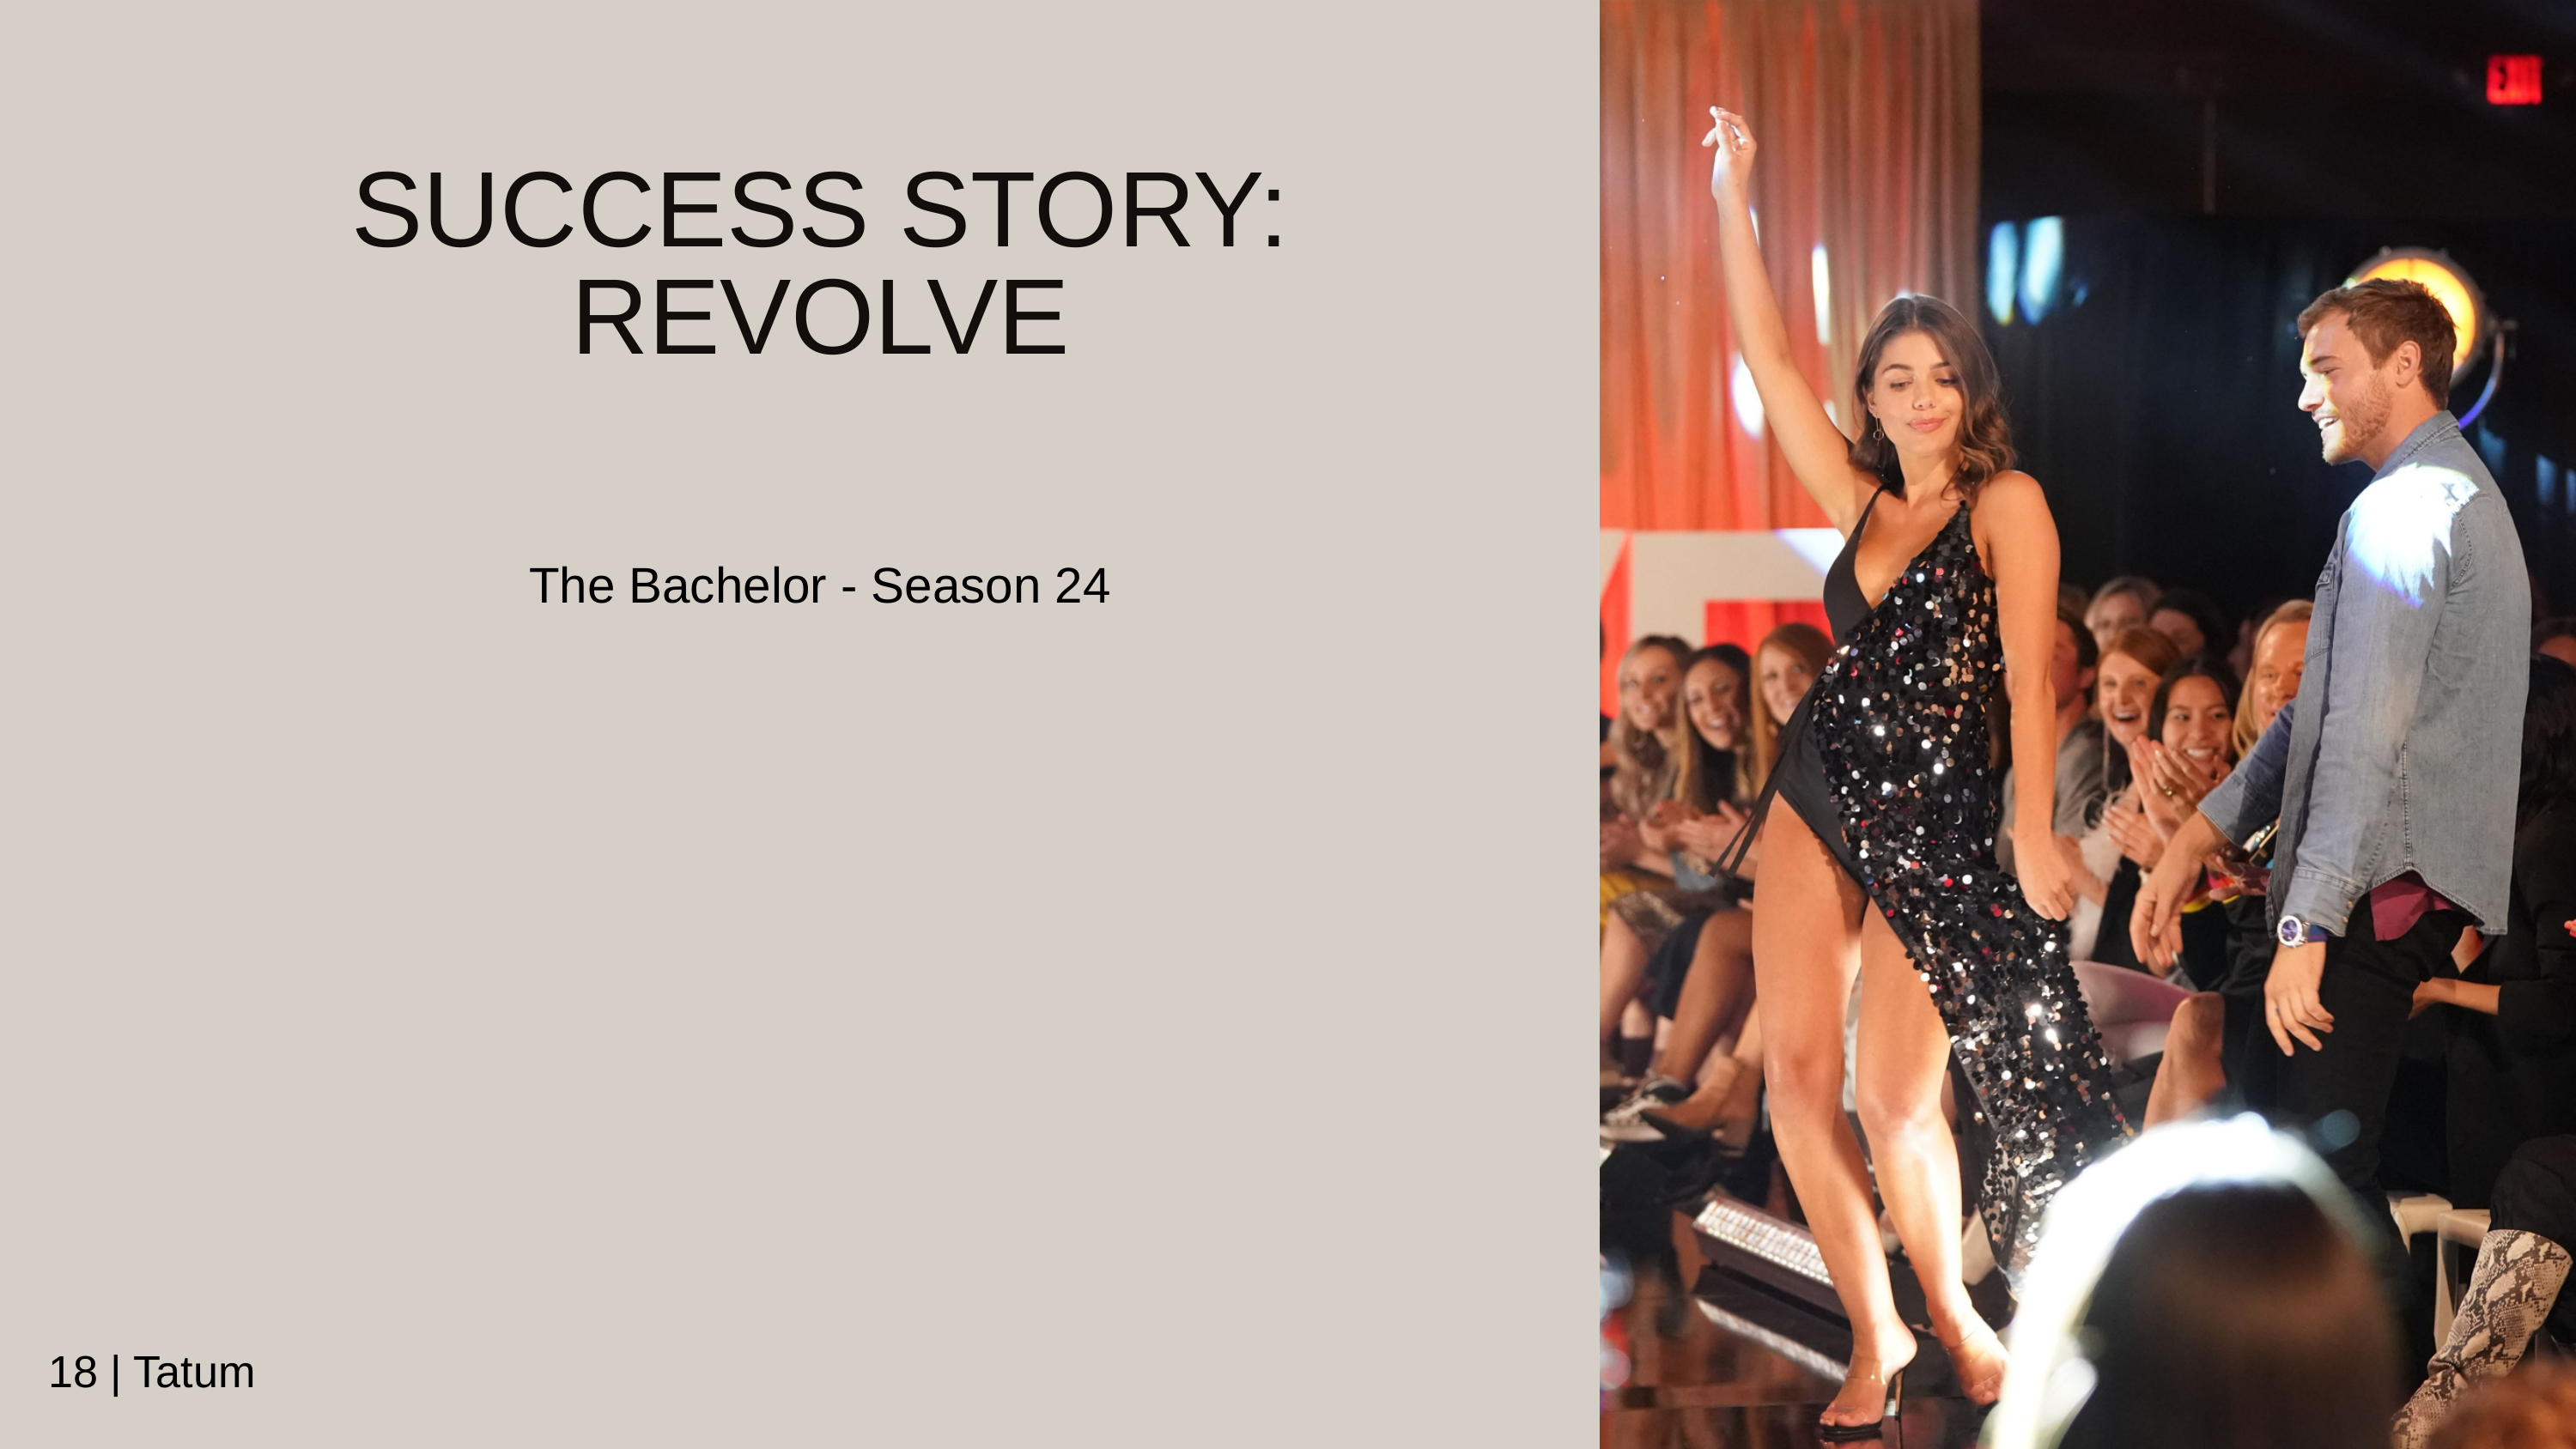

SUCCESS STORY:
REVOLVE

The Bachelor - Season 24
18 | Tatum